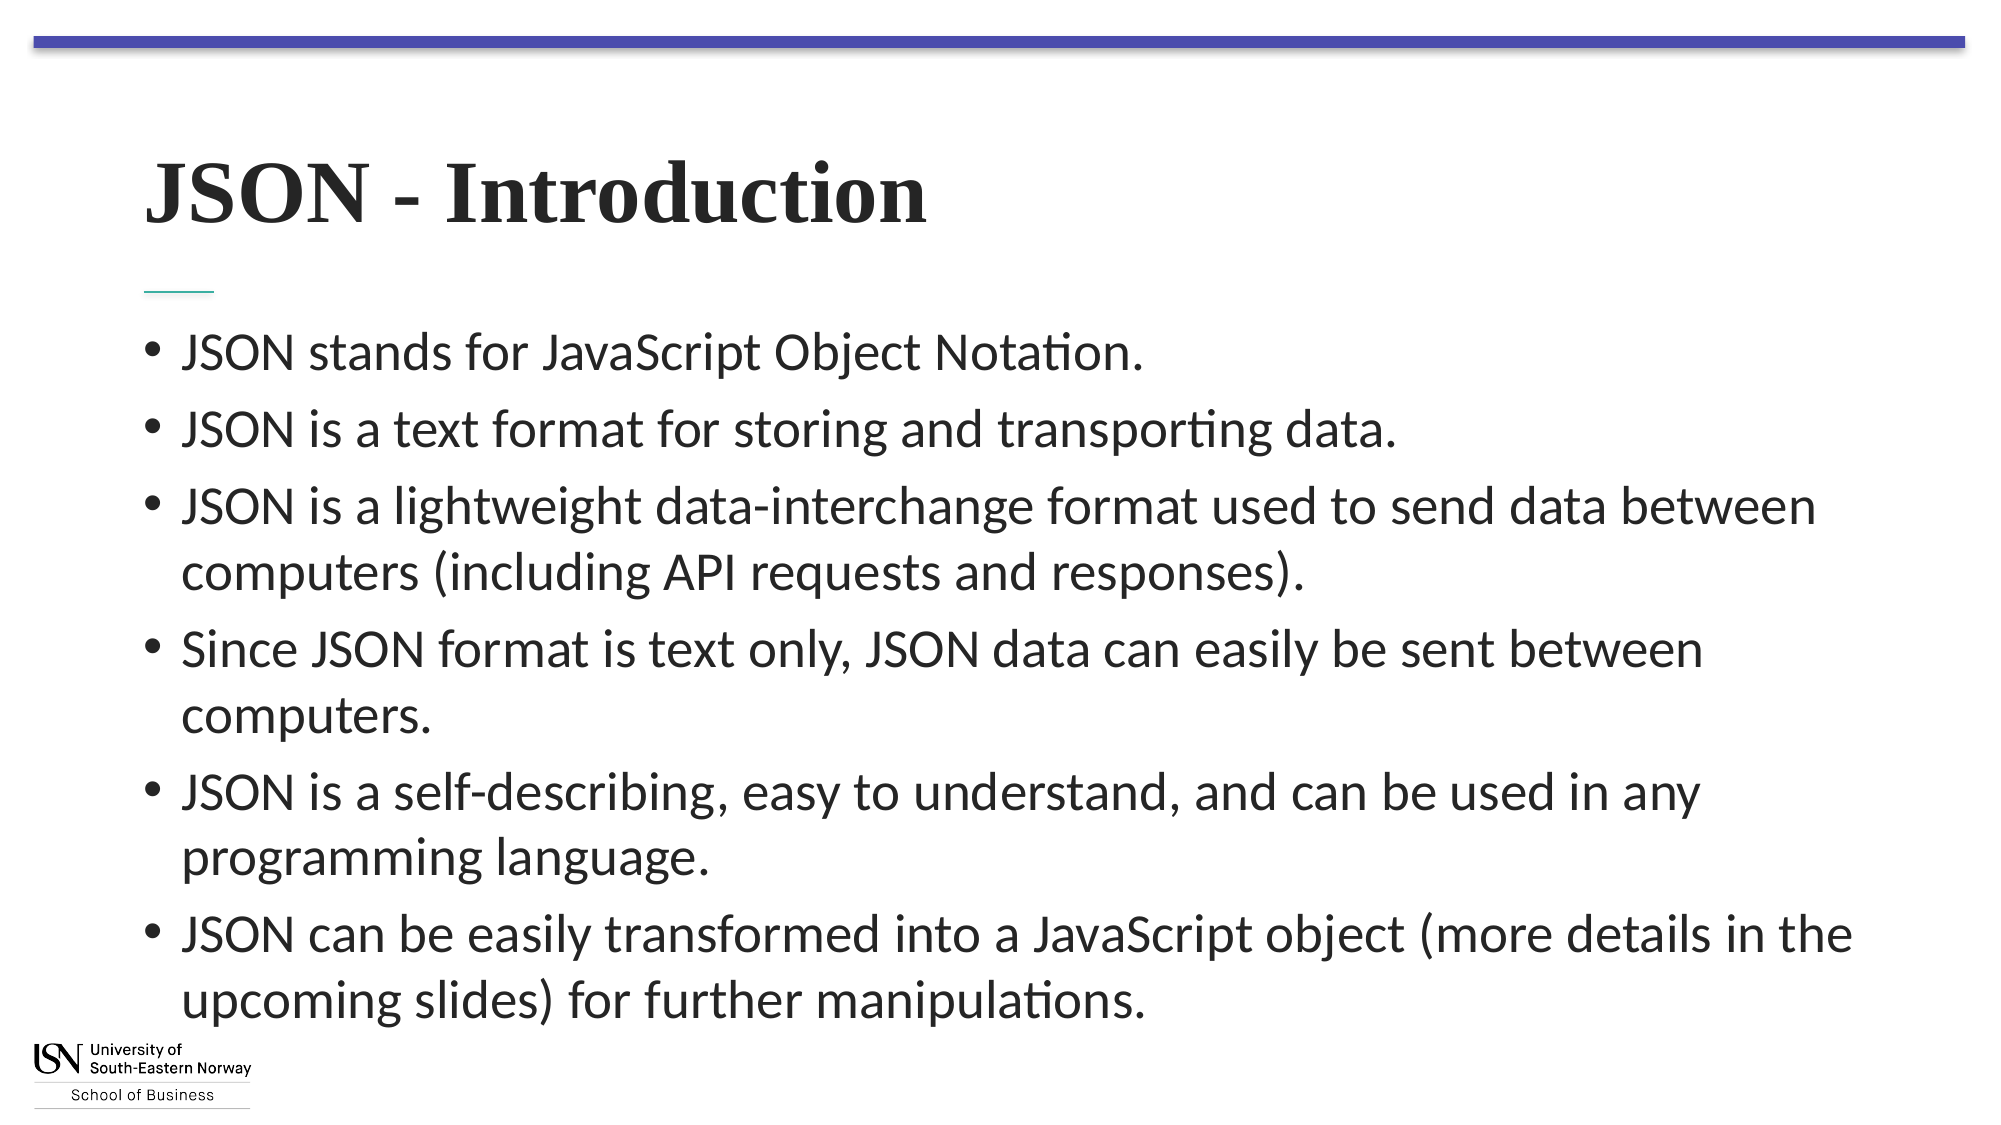

# JSON - Introduction
JSON stands for JavaScript Object Notation.
JSON is a text format for storing and transporting data.
JSON is a lightweight data-interchange format used to send data between computers (including API requests and responses).
Since JSON format is text only, JSON data can easily be sent between computers.
JSON is a self-describing, easy to understand, and can be used in any programming language.
JSON can be easily transformed into a JavaScript object (more details in the upcoming slides) for further manipulations.